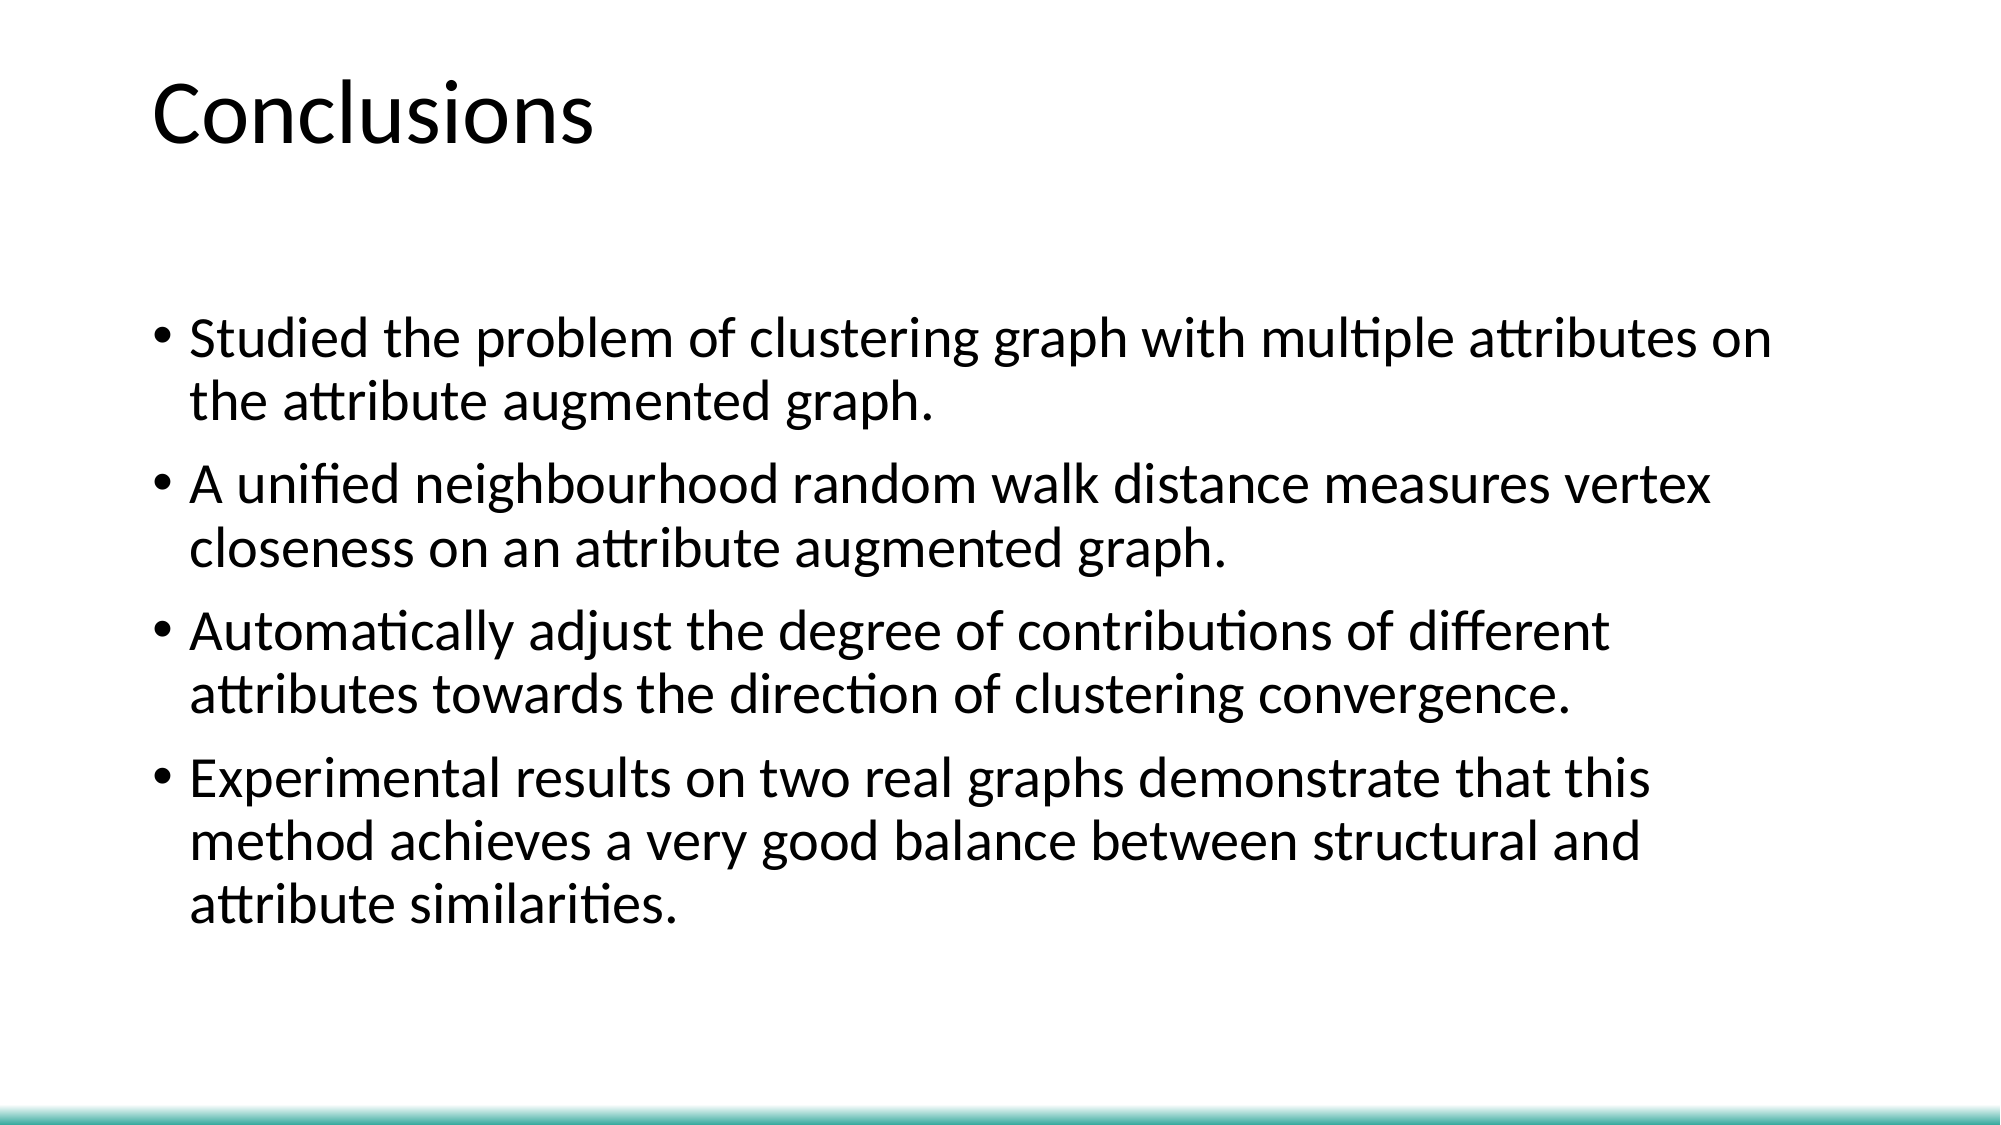

# Conclusions
Studied the problem of clustering graph with multiple attributes on the attribute augmented graph.
A unified neighbourhood random walk distance measures vertex closeness on an attribute augmented graph.
Automatically adjust the degree of contributions of different attributes towards the direction of clustering convergence.
Experimental results on two real graphs demonstrate that this method achieves a very good balance between structural and attribute similarities.